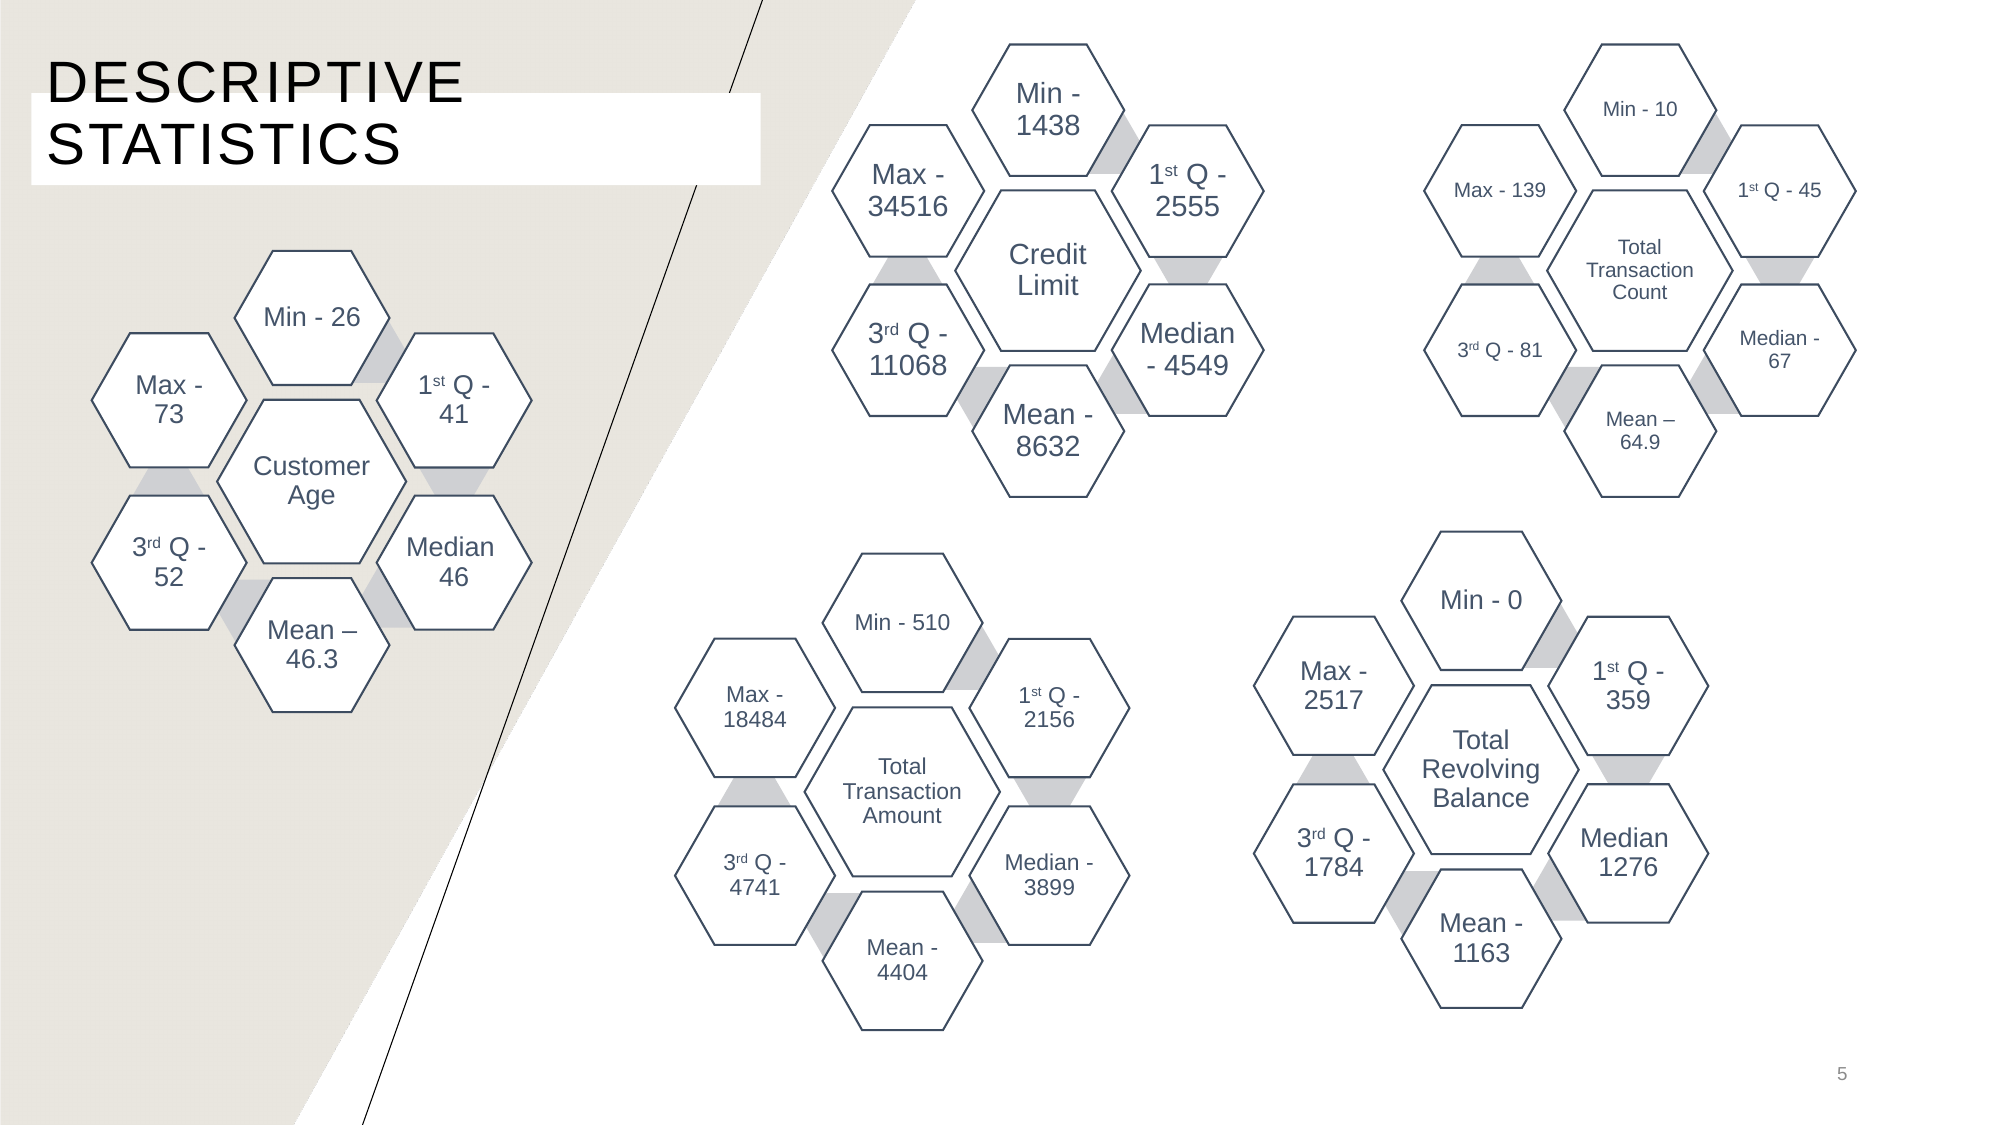

Credit Limit
Min - 1438
1st Q - 2555
Median - 4549
Mean - 8632
3rd Q - 11068
Max - 34516
Total Transaction Count
Min - 10
1st Q - 45
Median - 67
Mean – 64.9
3rd Q - 81
Max - 139
# Descriptive statistics
Customer Age
Min - 26
1st Q - 41
Median  46
Mean – 46.3
3rd Q - 52
Max - 73
Total Revolving Balance
Min - 0
1st Q - 359
Median  1276
Mean - 1163
3rd Q - 1784
Max - 2517
Total Transaction Amount
Min - 510
1st Q - 2156
Median - 3899
Mean - 4404
3rd Q - 4741
Max - 18484
5